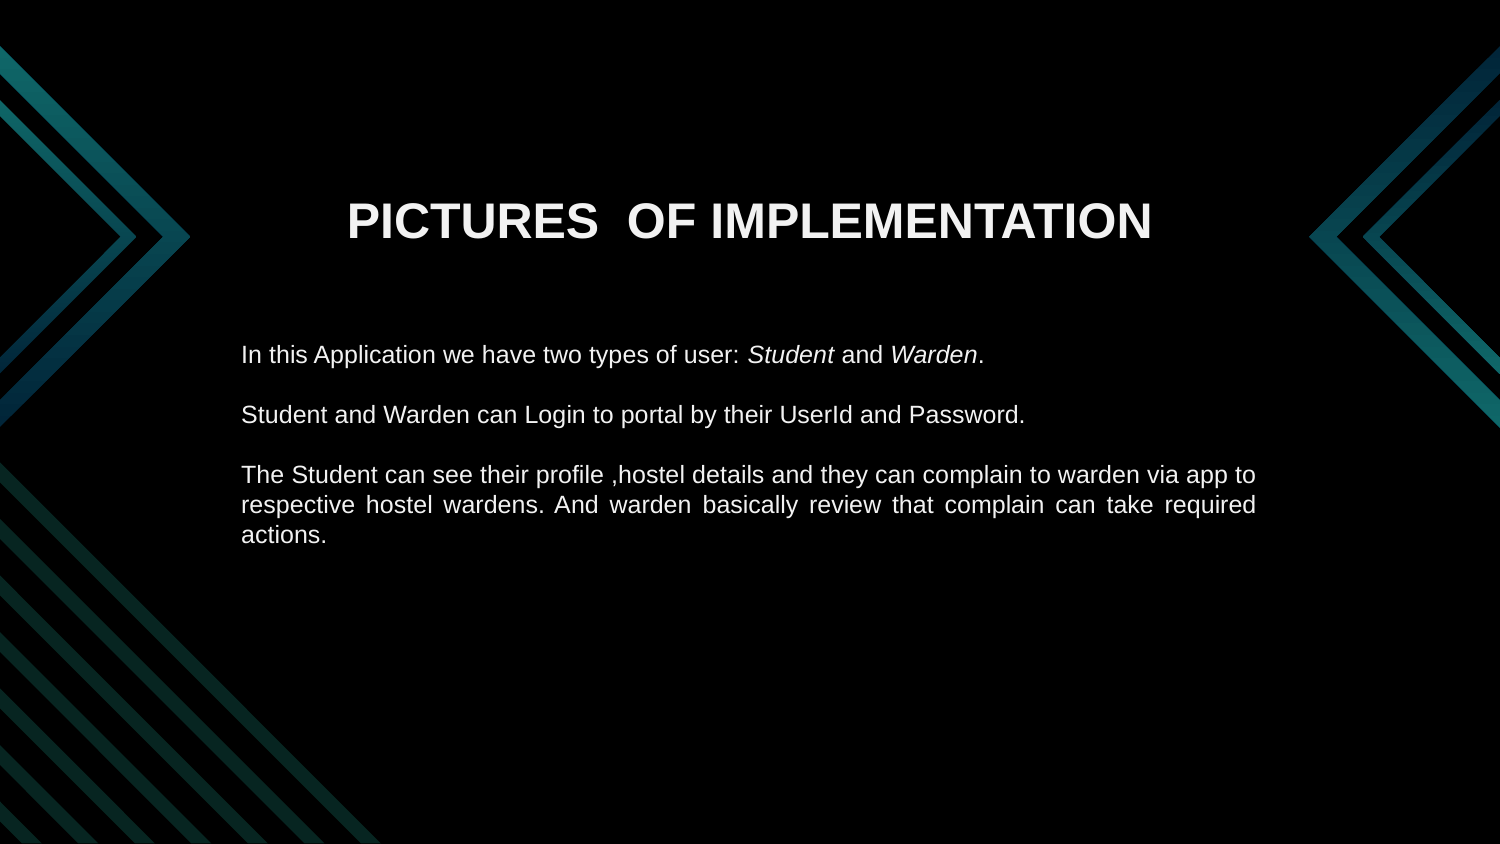

PICTURES  OF IMPLEMENTATION

In this Application we have two types of user: Student and Warden.

Student and Warden can Login to portal by their UserId and Password.

The Student can see their profile ,hostel details and they can complain to warden via app to respective hostel wardens. And warden basically review that complain can take required actions.